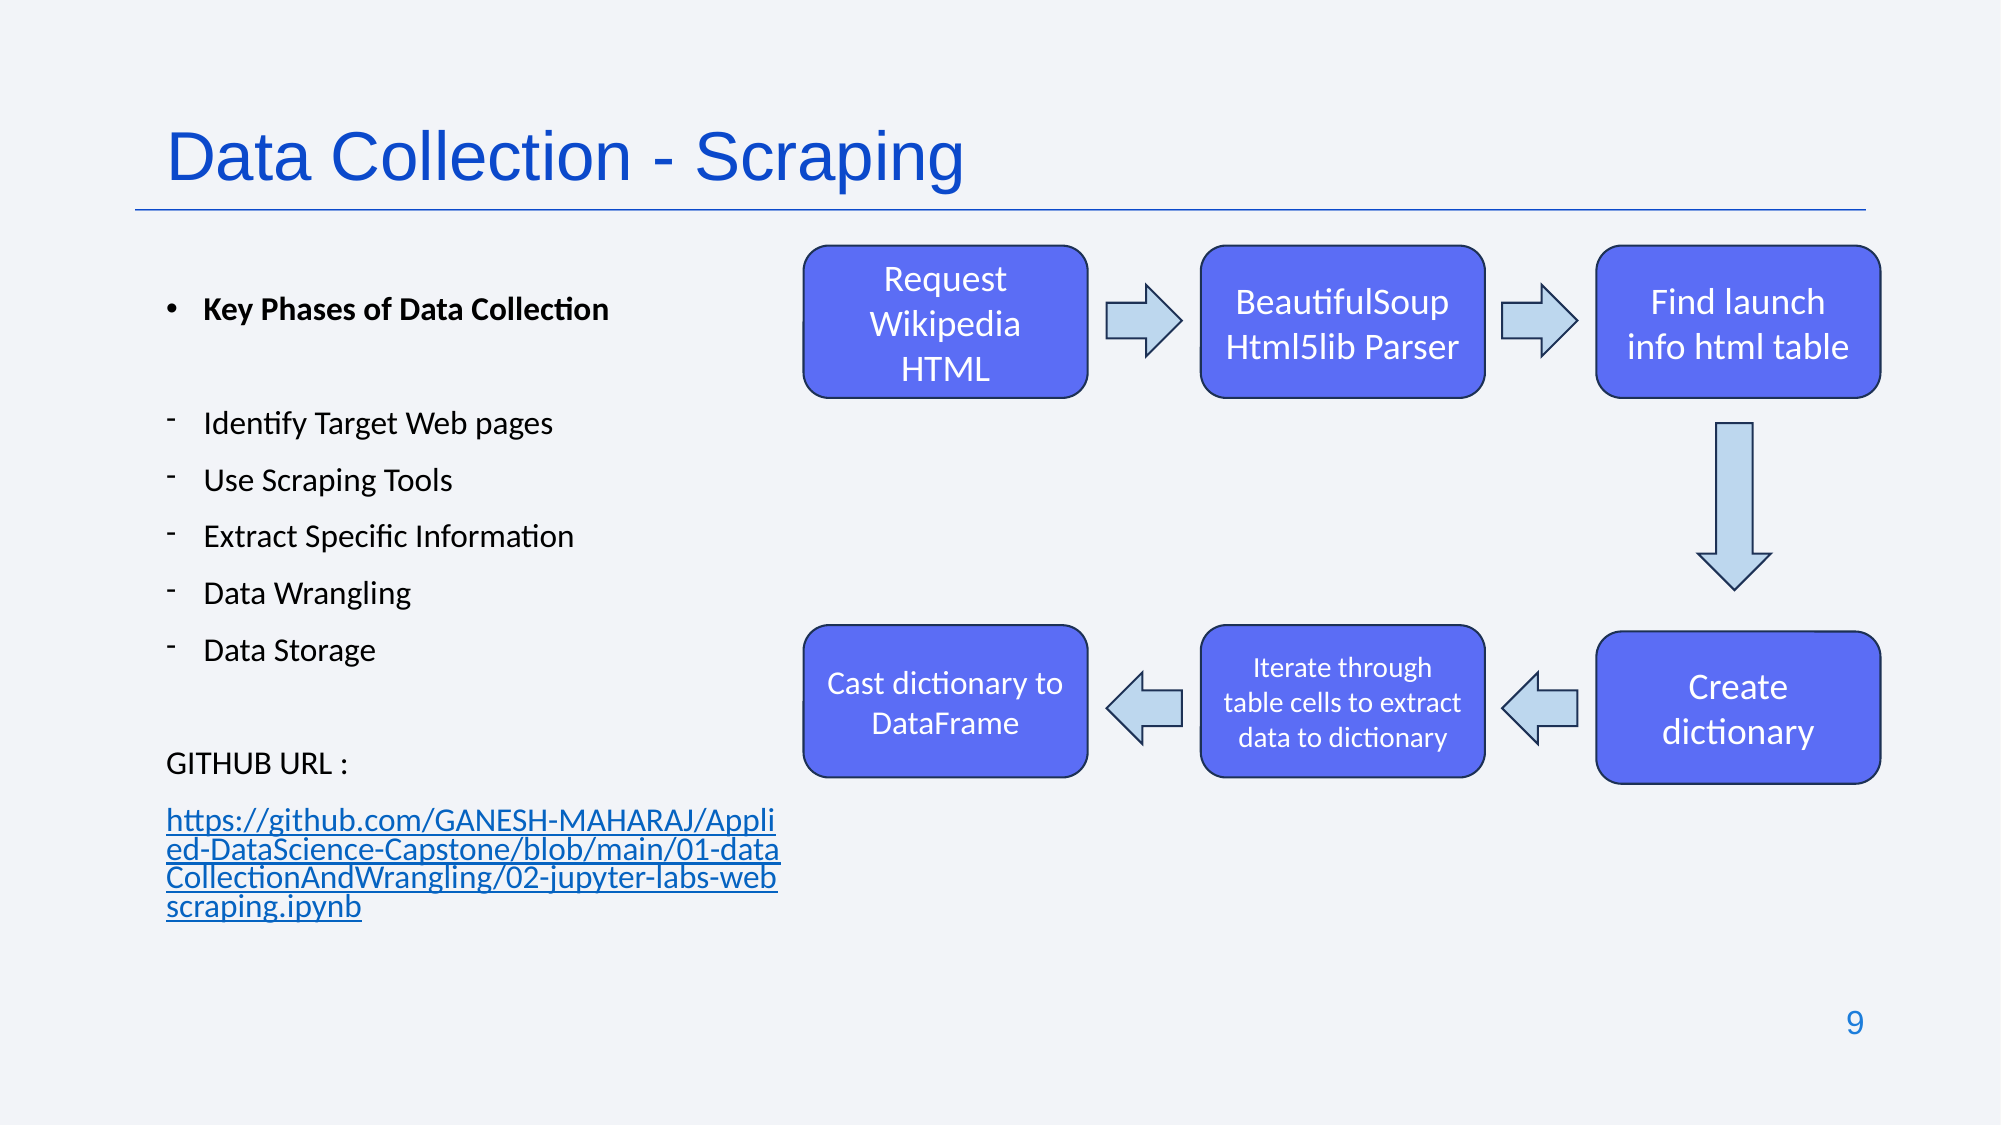

Data Collection - Scraping
BeautifulSoup
Html5lib Parser
Find launch info html table
Request Wikipedia HTML
Key Phases of Data Collection

Identify Target Web pages
Use Scraping Tools
Extract Specific Information
Data Wrangling
Data Storage

GITHUB URL :
https://github.com/GANESH-MAHARAJ/Applied-DataScience-Capstone/blob/main/01-dataCollectionAndWrangling/02-jupyter-labs-webscraping.ipynb

Iterate through table cells to extract data to dictionary
Cast dictionary to DataFrame
Create dictionary

9